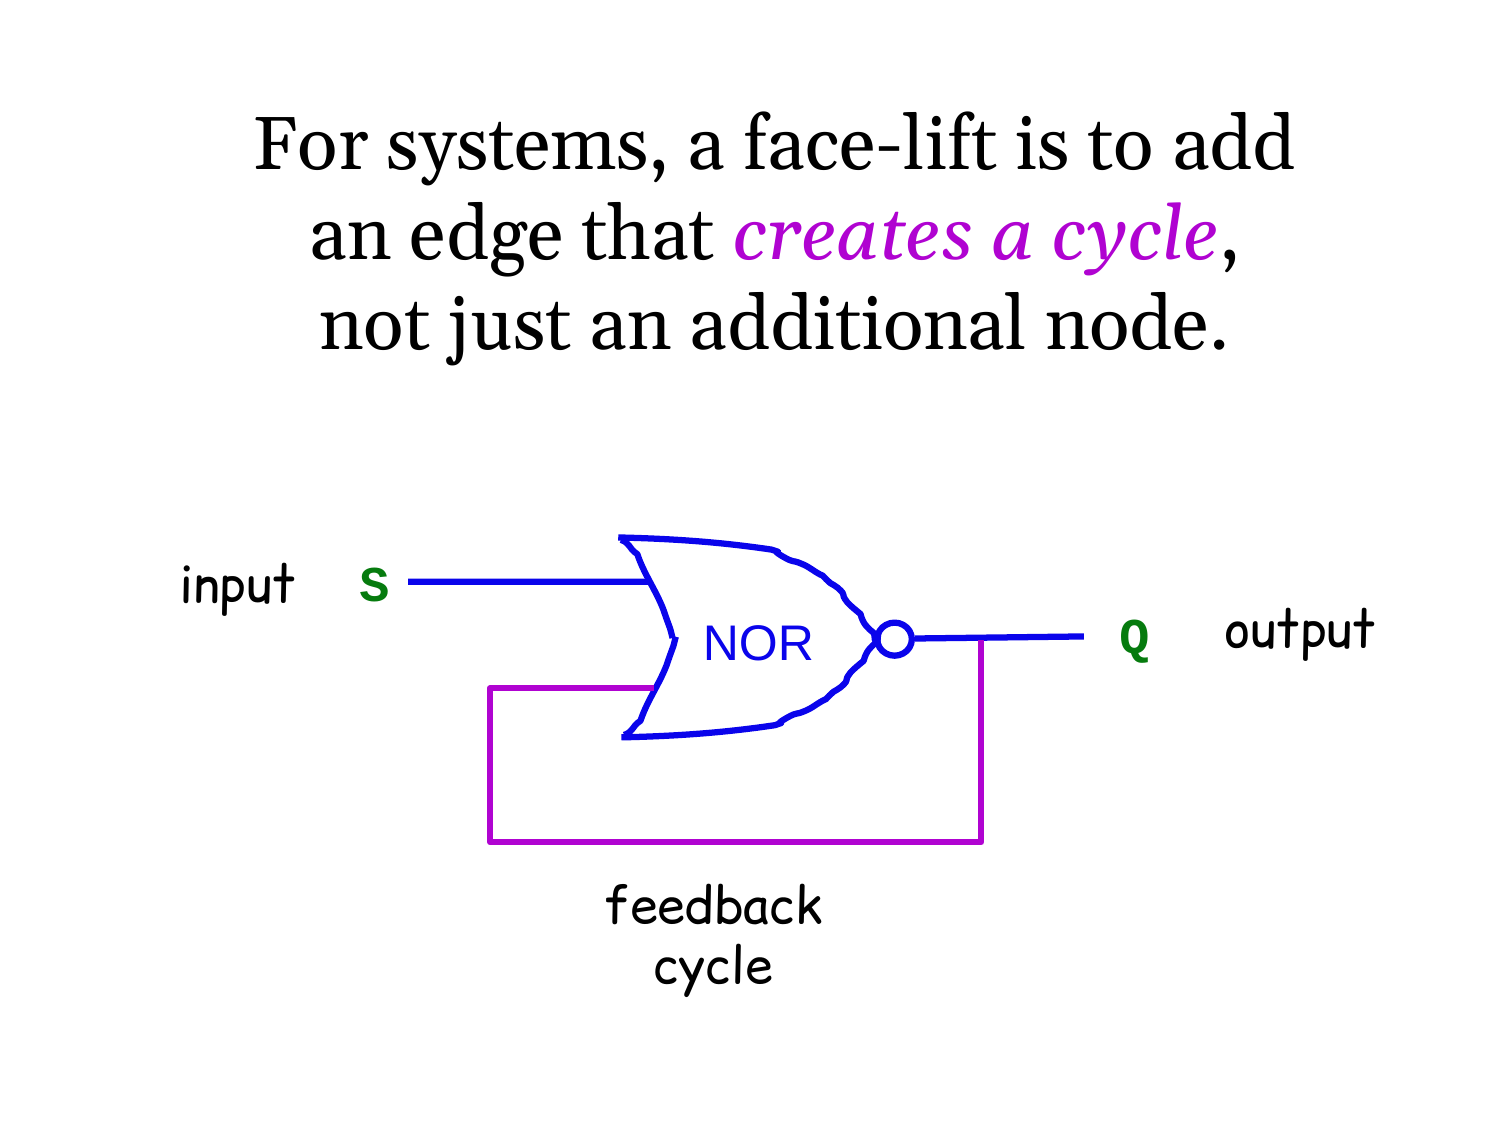

For systems, a face-lift is to add an edge that creates a cycle, not just an additional node.

S
input

output
Q
NOR

feedback cycle